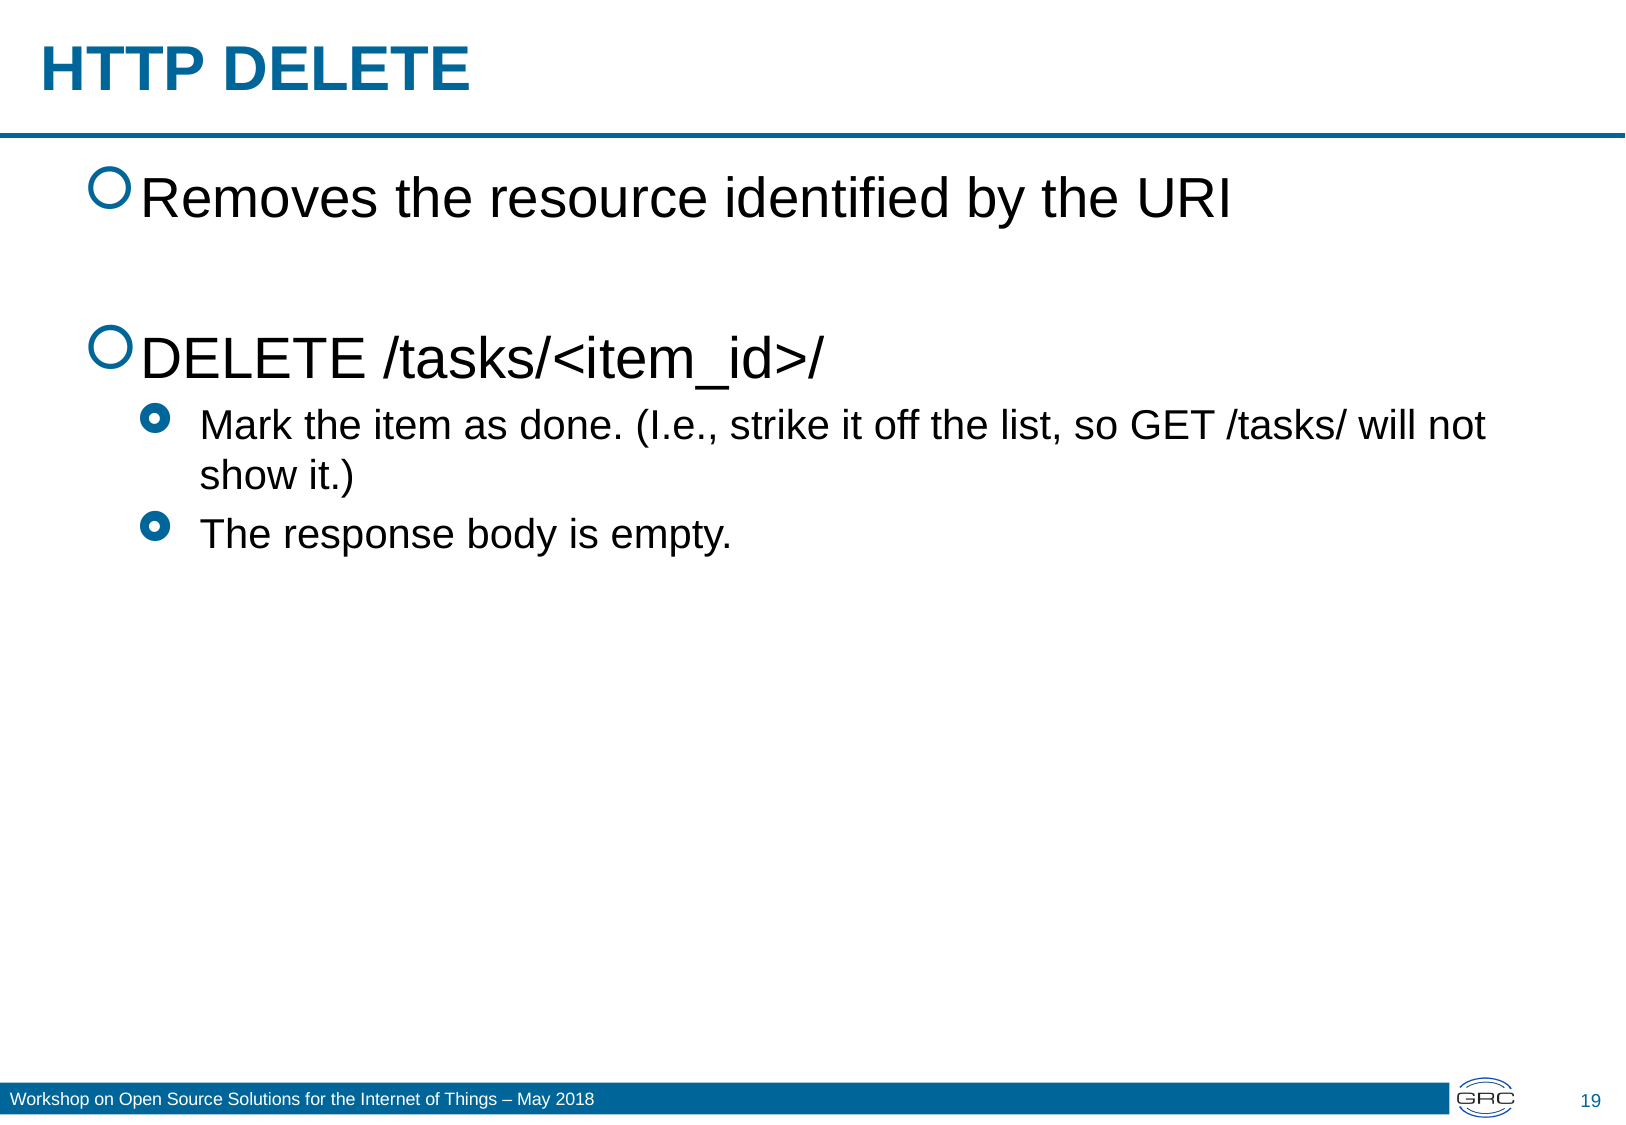

# HTTP DELETE
Removes the resource identified by the URI

DELETE /tasks/<item_id>/
Mark the item as done. (I.e., strike it off the list, so GET /tasks/ will not show it.)
The response body is empty.

19